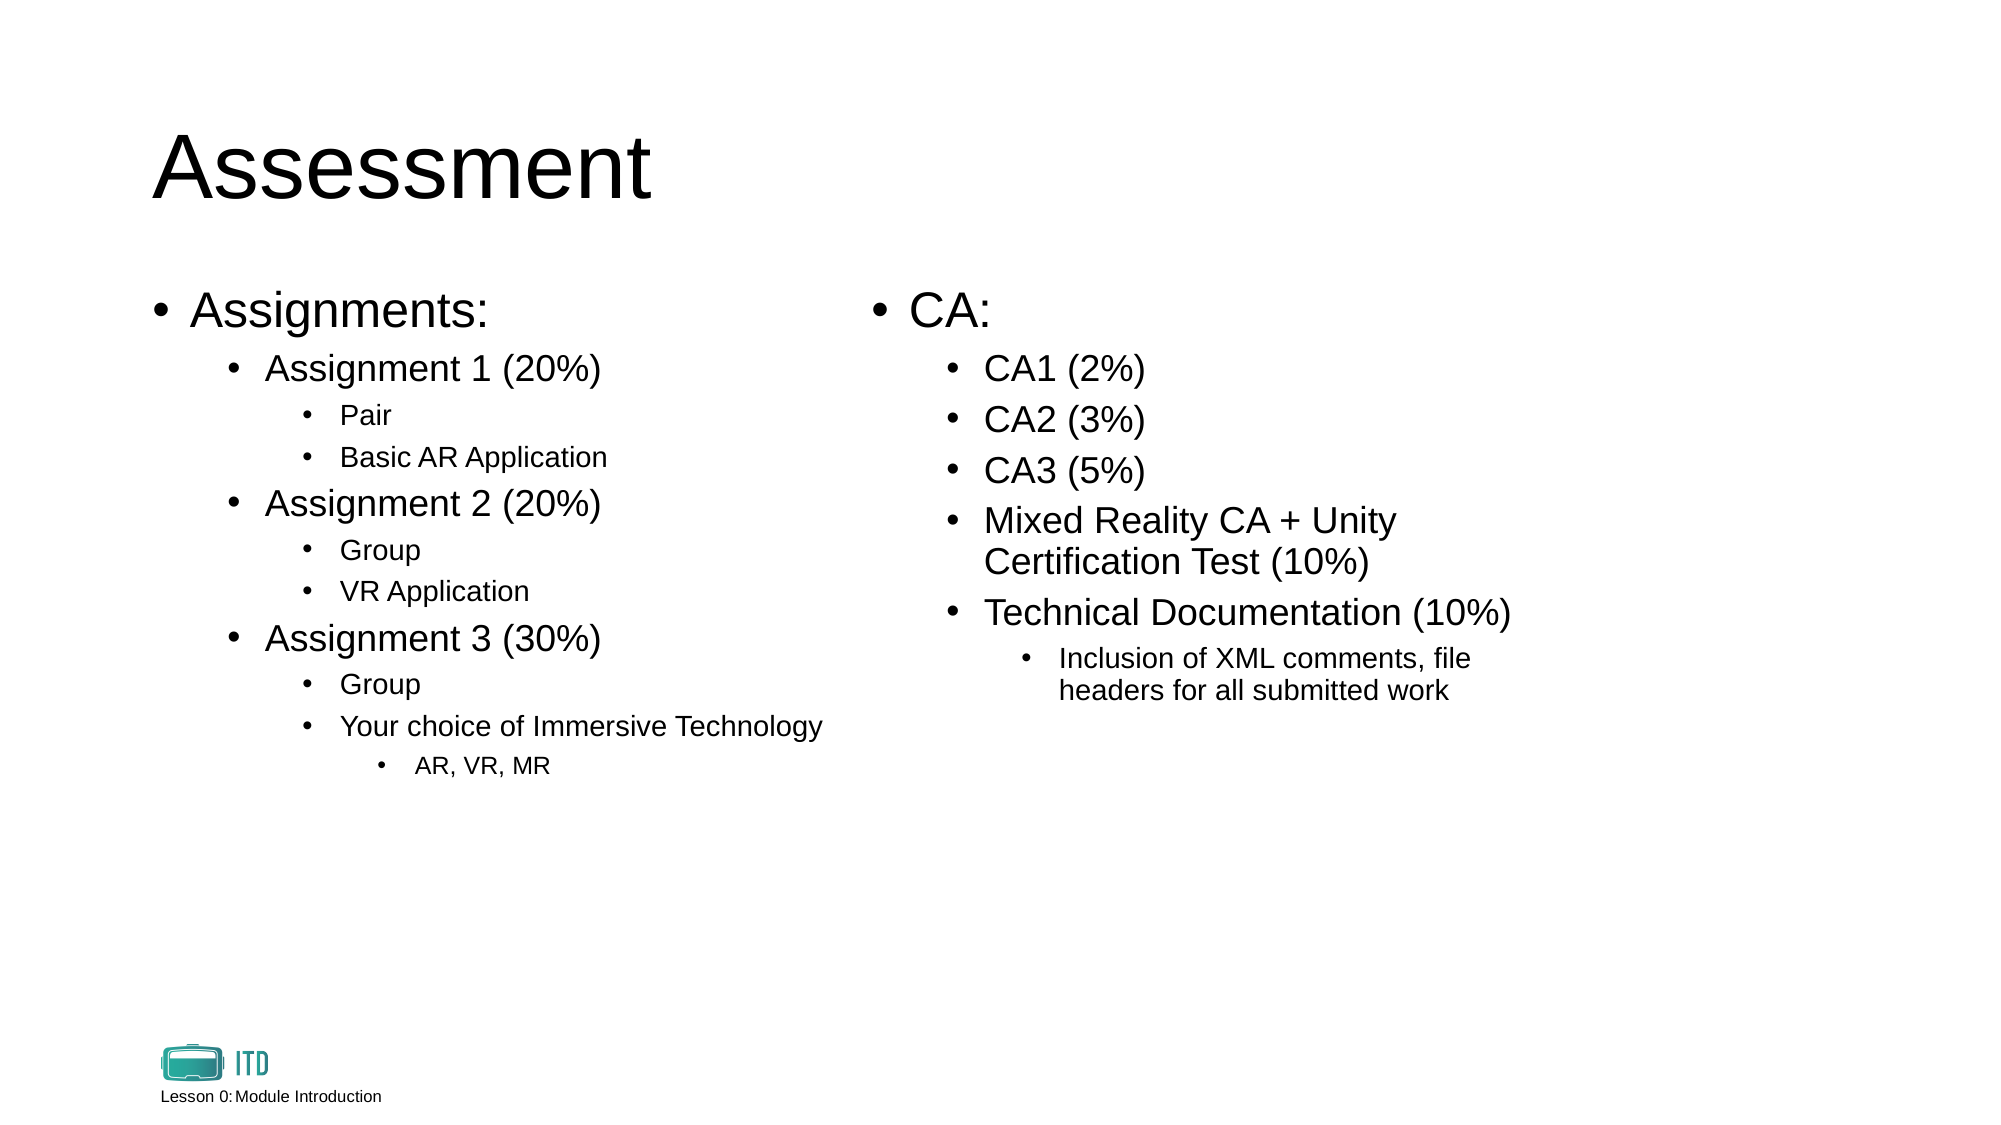

# Assessment
Assignments:
Assignment 1 (20%)
Pair
Basic AR Application
Assignment 2 (20%)
Group
VR Application
Assignment 3 (30%)
Group
Your choice of Immersive Technology
AR, VR, MR
CA:
CA1 (2%)
CA2 (3%)
CA3 (5%)
Mixed Reality CA + Unity Certification Test (10%)
Technical Documentation (10%)
Inclusion of XML comments, file headers for all submitted work